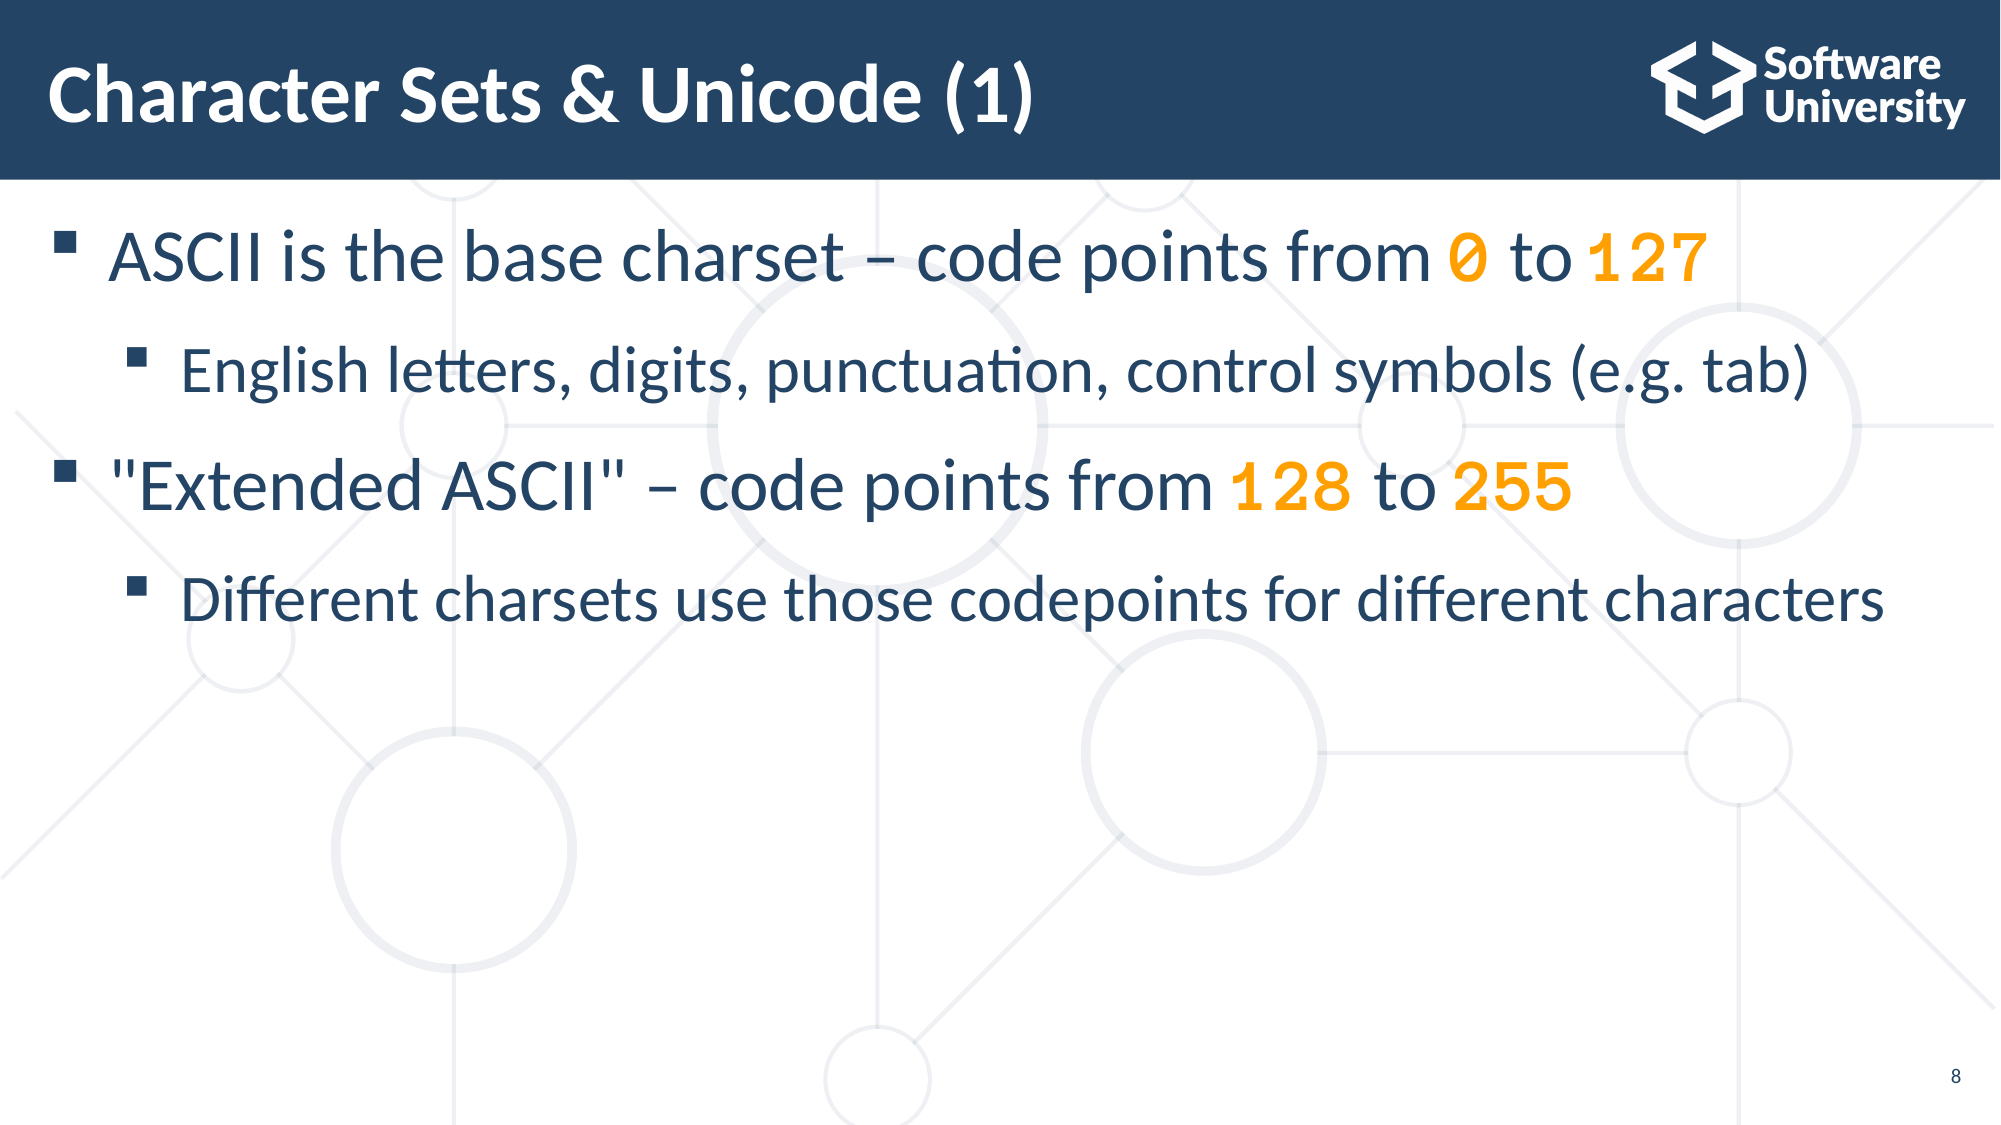

# Character Sets & Unicode (1)
ASCII is the base charset – code points from 0 to 127
English letters, digits, punctuation, control symbols (e.g. tab)
"Extended ASCII" – code points from 128 to 255
Different charsets use those codepoints for different characters
8